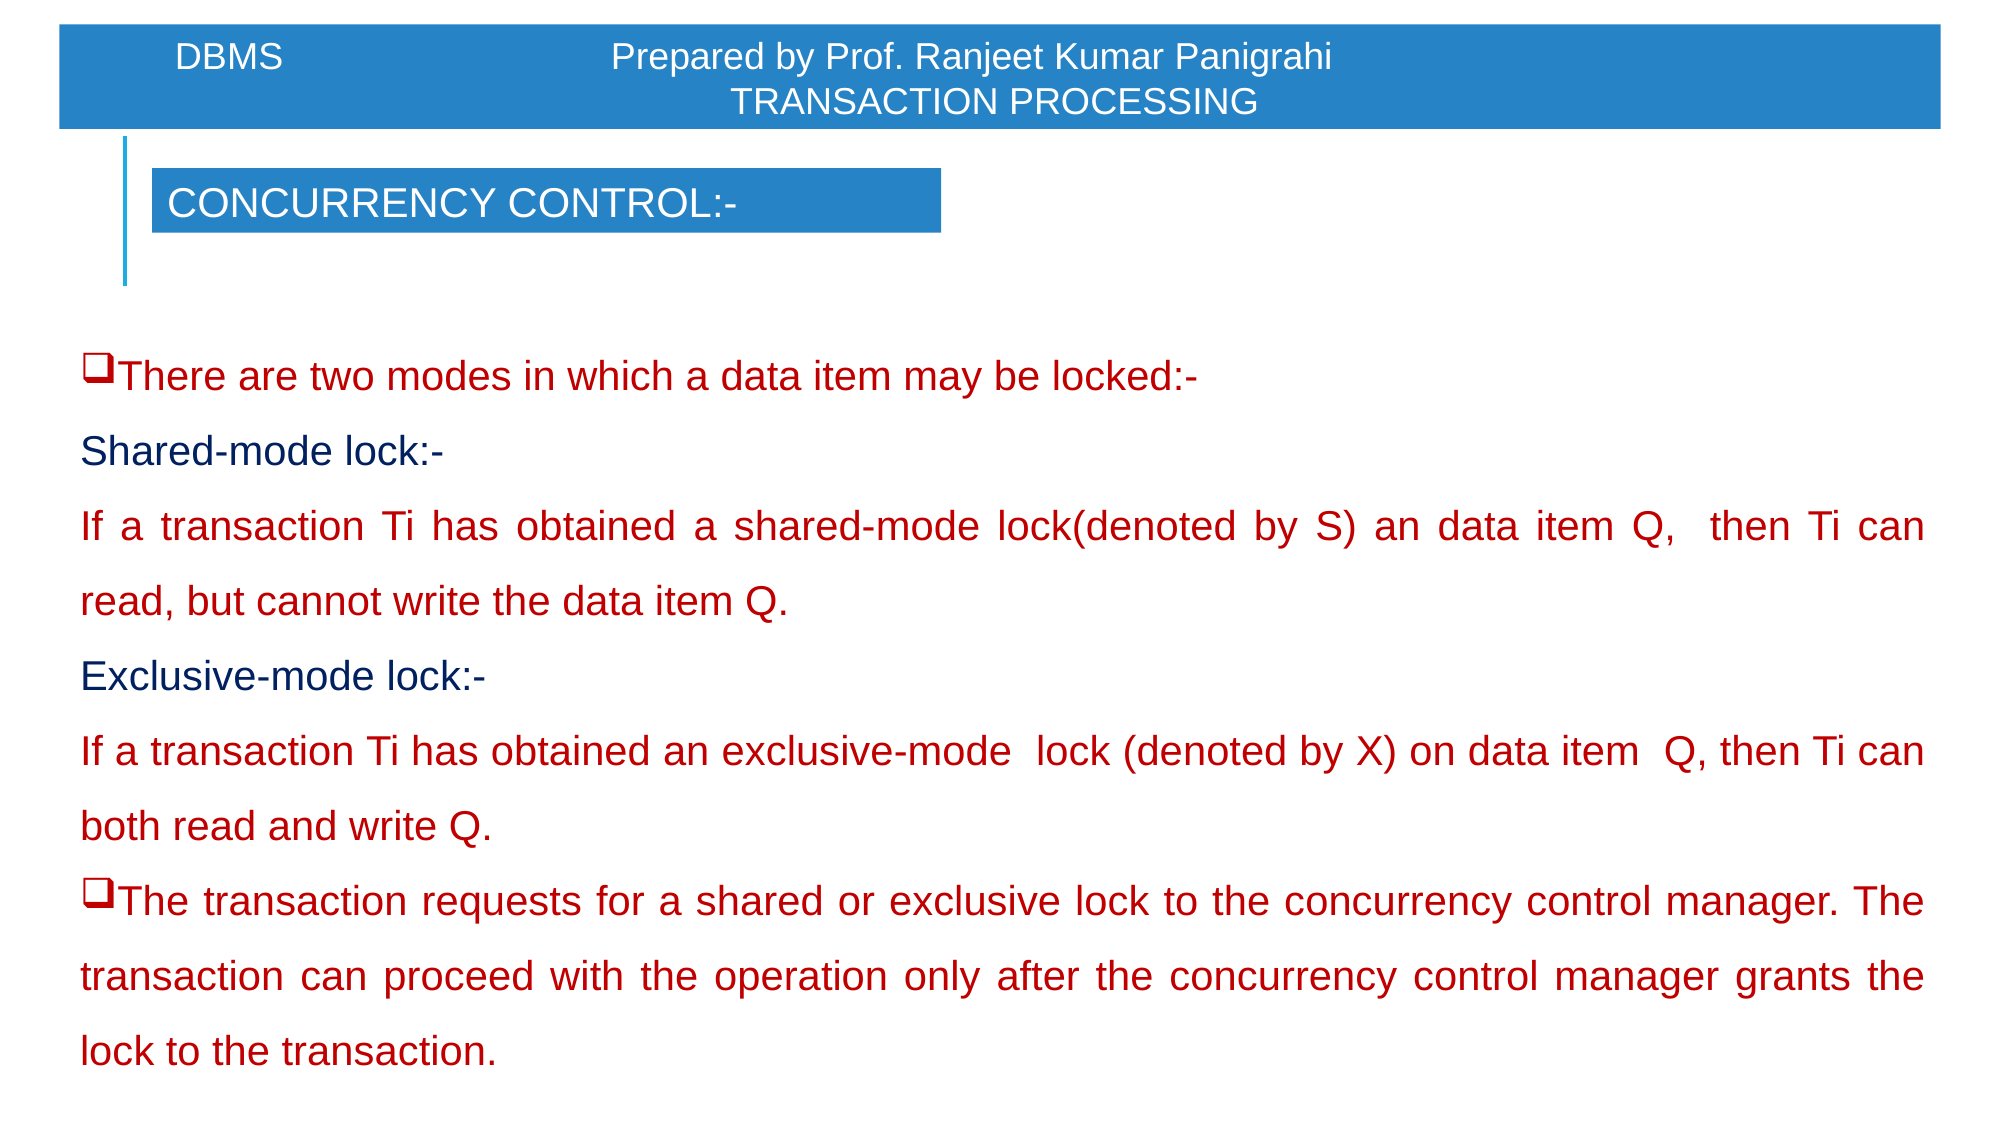

DBMS		             Prepared by Prof. Ranjeet Kumar Panigrahi				TRANSACTION PROCESSING
CONCURRENCY CONTROL:-

There are two modes in which a data item may be locked:-
Shared-mode lock:-
If a transaction Ti has obtained a shared-mode lock(denoted by S) an data item Q,  then Ti can read, but cannot write the data item Q.
Exclusive-mode lock:-
If a transaction Ti has obtained an exclusive-mode  lock (denoted by X) on data item  Q, then Ti can both read and write Q.
The transaction requests for a shared or exclusive lock to the concurrency control manager. The transaction can proceed with the operation only after the concurrency control manager grants the lock to the transaction.